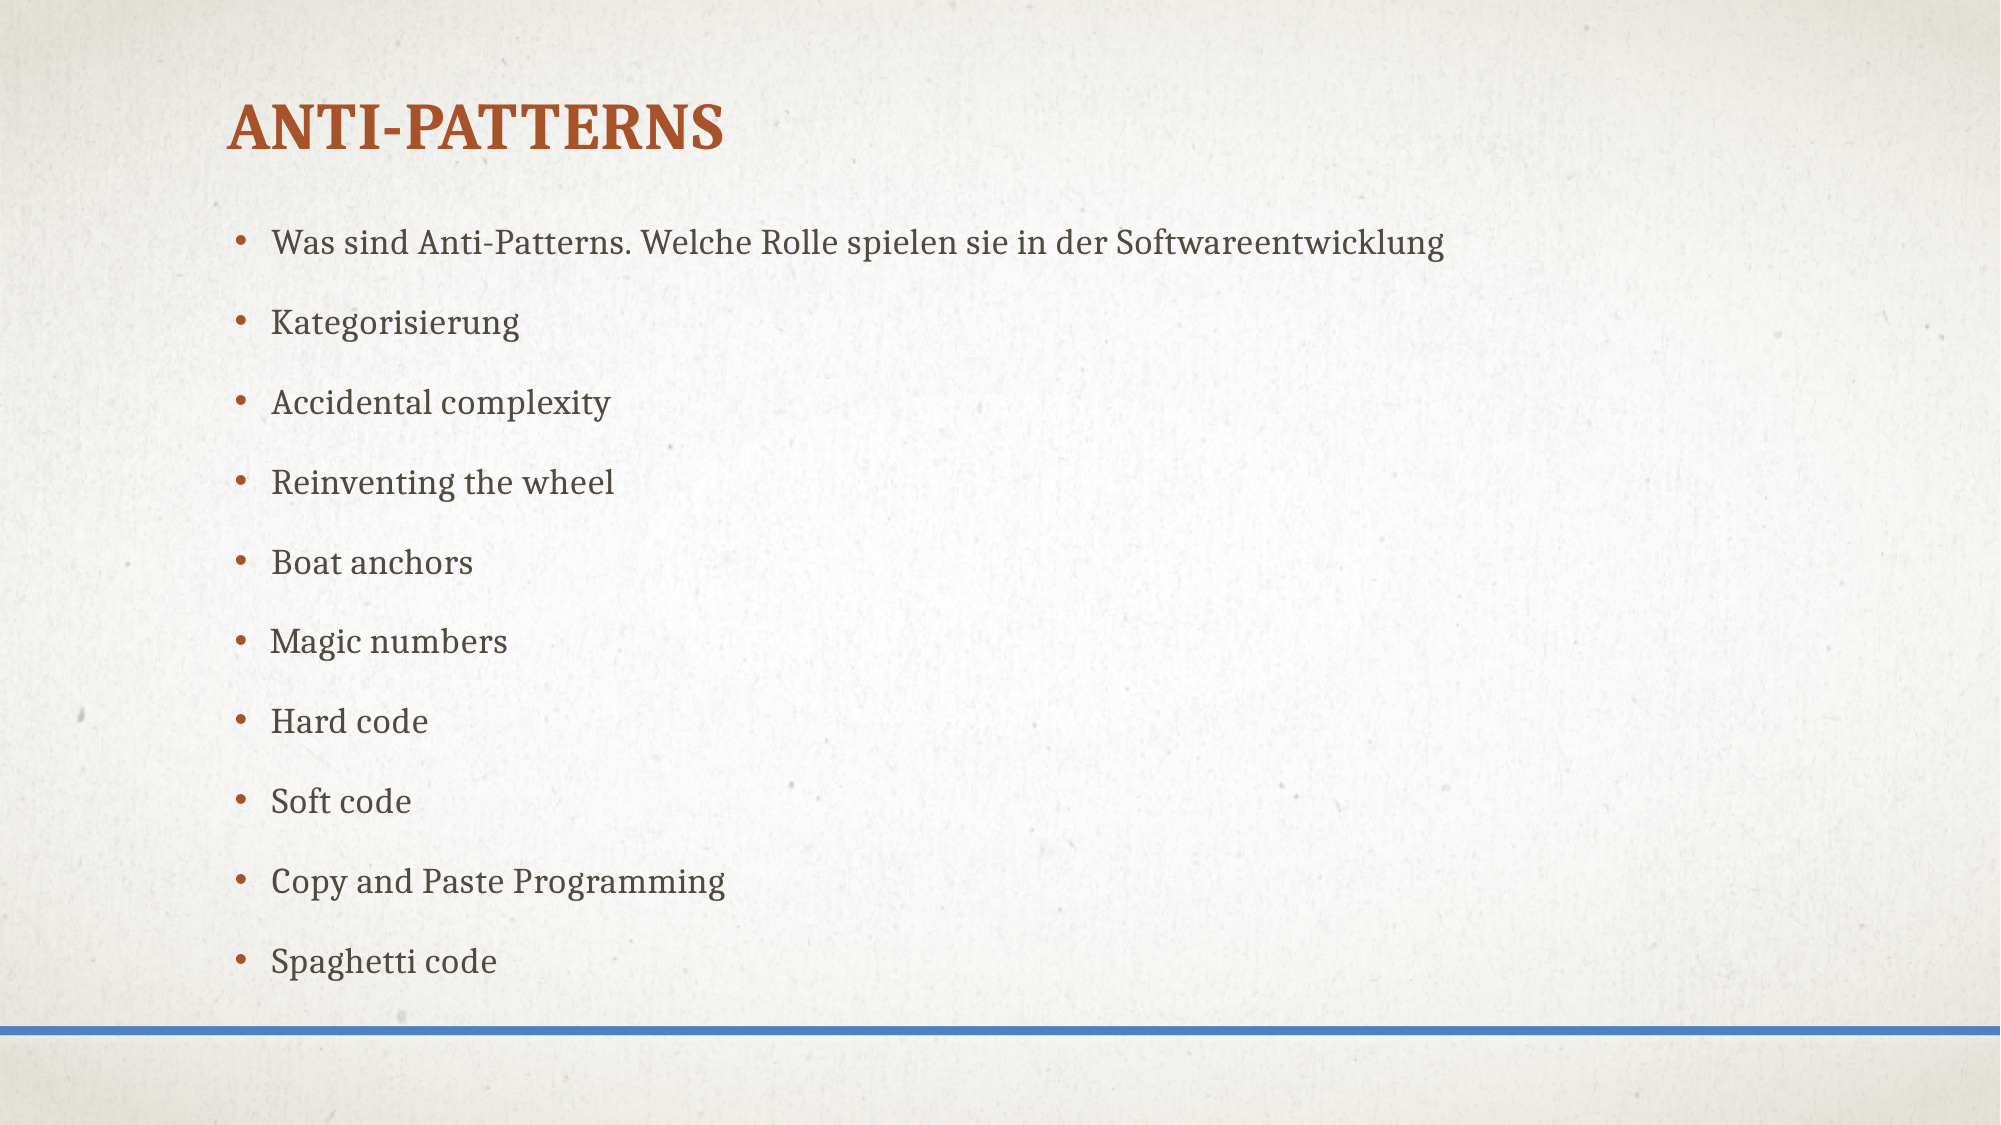

Anti-Patterns
Was sind Anti-Patterns. Welche Rolle spielen sie in der Softwareentwicklung
Kategorisierung
Accidental complexity
Reinventing the wheel
Boat anchors
Magic numbers
Hard code
Soft code
Copy and Paste Programming
Spaghetti code